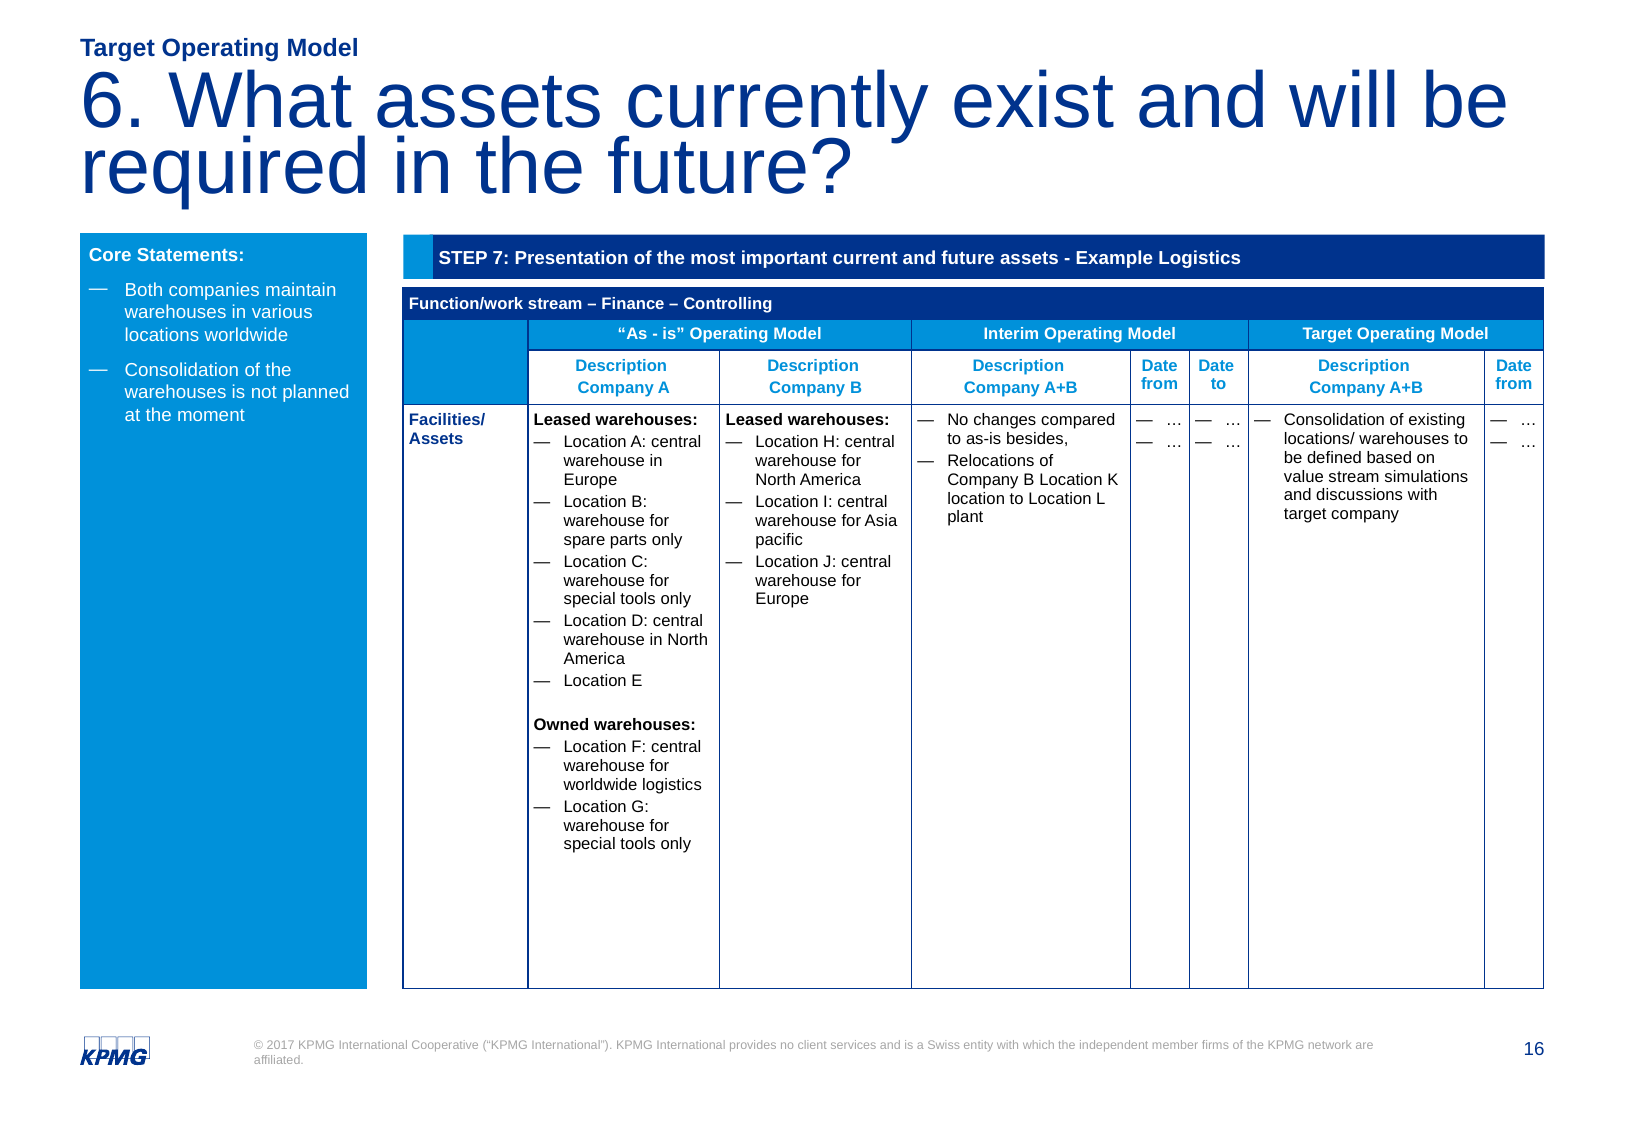

Target Operating Model
# 6. What assets currently exist and will be required in the future?
Core Statements:
Both companies maintain warehouses in various locations worldwide
Consolidation of the warehouses is not planned at the moment

Step 7: Presentation of the most important current and future assets - Example Logistics
| Function/work stream – Finance – Controlling |  |  |  |  |  |  |  |
| --- | --- | --- | --- | --- | --- | --- | --- |
|  | “As - is” Operating Model |  | Interim Operating Model |  |  | Target Operating Model |  |
|  | Description Company A | Description Company B | Description Company A+B | Date from | Date to | Description Company A+B | Date from |
| Facilities/ Assets | Leased warehouses: Location A: central warehouse in Europe Location B: warehouse for spare parts only Location C: warehouse for special tools only Location D: central warehouse in North America Location E Owned warehouses: Location F: central warehouse for worldwide logistics Location G: warehouse for special tools only | Leased warehouses: Location H: central warehouse for North America Location I: central warehouse for Asia pacific Location J: central warehouse for Europe | No changes compared to as-is besides, Relocations of Company B Location K location to Location L plant | … … | … … | Consolidation of existing locations/ warehouses to be defined based on value stream simulations and discussions with target company | … … |